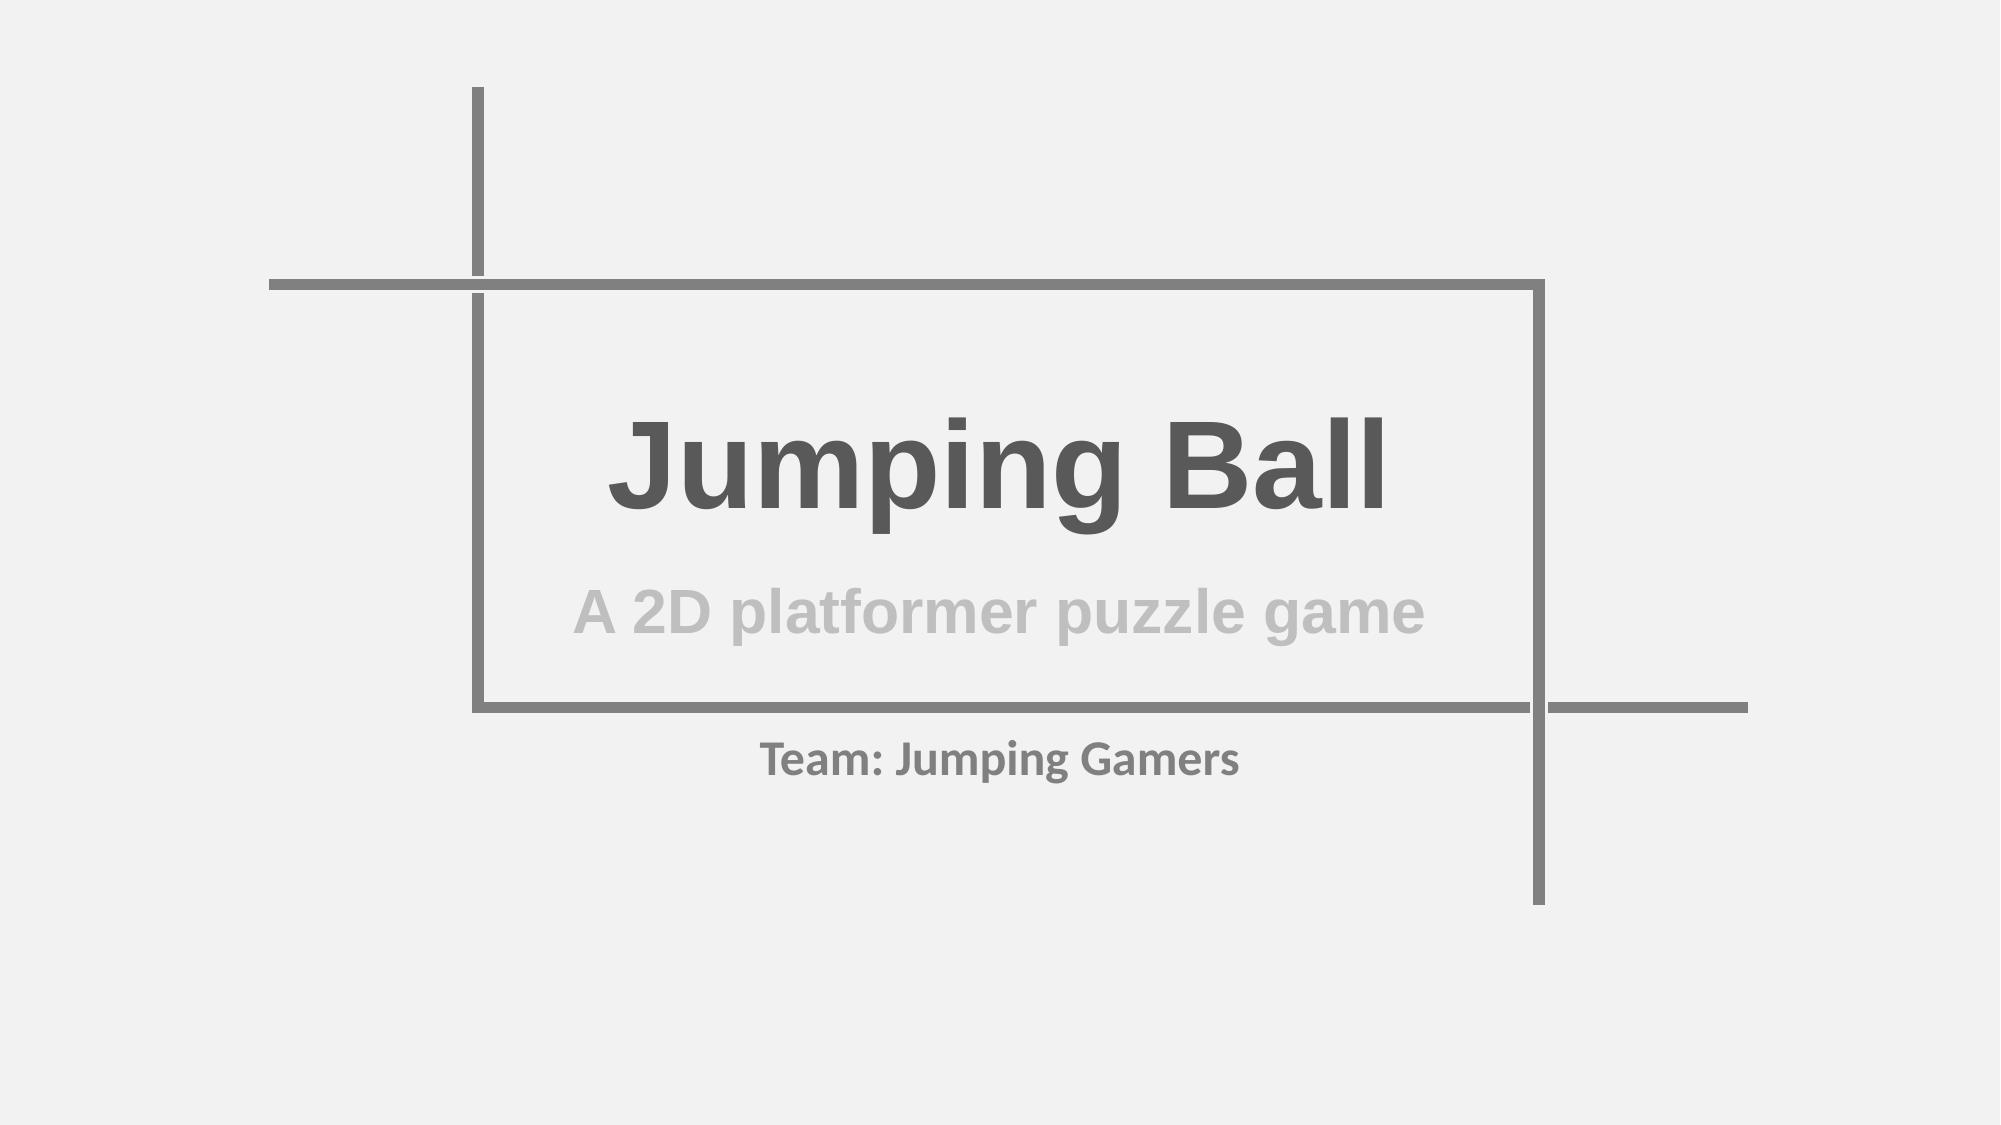

# Jumping Ball A 2D platformer puzzle game

Team: Jumping Gamers